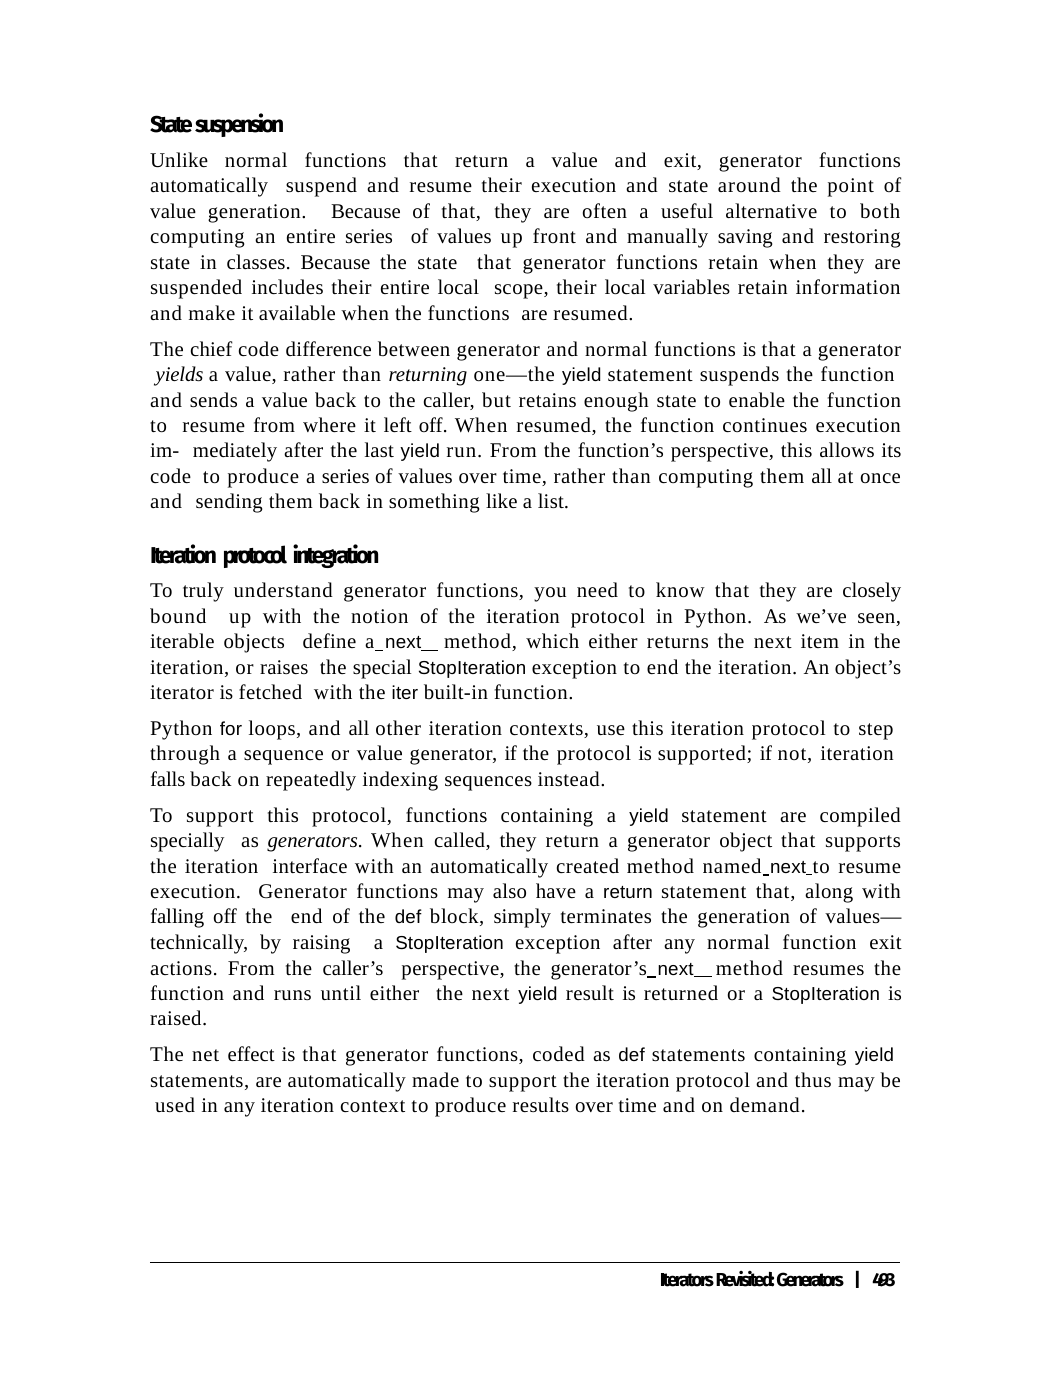

State suspension
Unlike normal functions that return a value and exit, generator functions automatically  suspend and resume their execution and state around the point of value generation.  Because of that, they are often a useful alternative to both computing an entire series  of values up front and manually saving and restoring state in classes. Because the state  that generator functions retain when they are suspended includes their entire local  scope, their local variables retain information and make it available when the functions  are resumed.
The chief code difference between generator and normal functions is that a generator  yields a value, rather than returning one—the yield statement suspends the function  and sends a value back to the caller, but retains enough state to enable the function to  resume from where it left off. When resumed, the function continues execution im-  mediately after the last yield run. From the function’s perspective, this allows its code  to produce a series of values over time, rather than computing them all at once and  sending them back in something like a list.

Iteration protocol integration
To truly understand generator functions, you need to know that they are closely bound  up with the notion of the iteration protocol in Python. As we’ve seen, iterable objects  define a next  method, which either returns the next item in the iteration, or raises  the special StopIteration exception to end the iteration. An object’s iterator is fetched  with the iter built-in function.
Python for loops, and all other iteration contexts, use this iteration protocol to step  through a sequence or value generator, if the protocol is supported; if not, iteration  falls back on repeatedly indexing sequences instead.
To support this protocol, functions containing a yield statement are compiled specially  as generators. When called, they return a generator object that supports the iteration  interface with an automatically created method named next to resume execution.  Generator functions may also have a return statement that, along with falling off the  end of the def block, simply terminates the generation of values—technically, by raising  a StopIteration exception after any normal function exit actions. From the caller’s  perspective, the generator’s next  method resumes the function and runs until either  the next yield result is returned or a StopIteration is raised.
The net effect is that generator functions, coded as def statements containing yield  statements, are automatically made to support the iteration protocol and thus may be  used in any iteration context to produce results over time and on demand.

Iterators Revisited: Generators  | 493